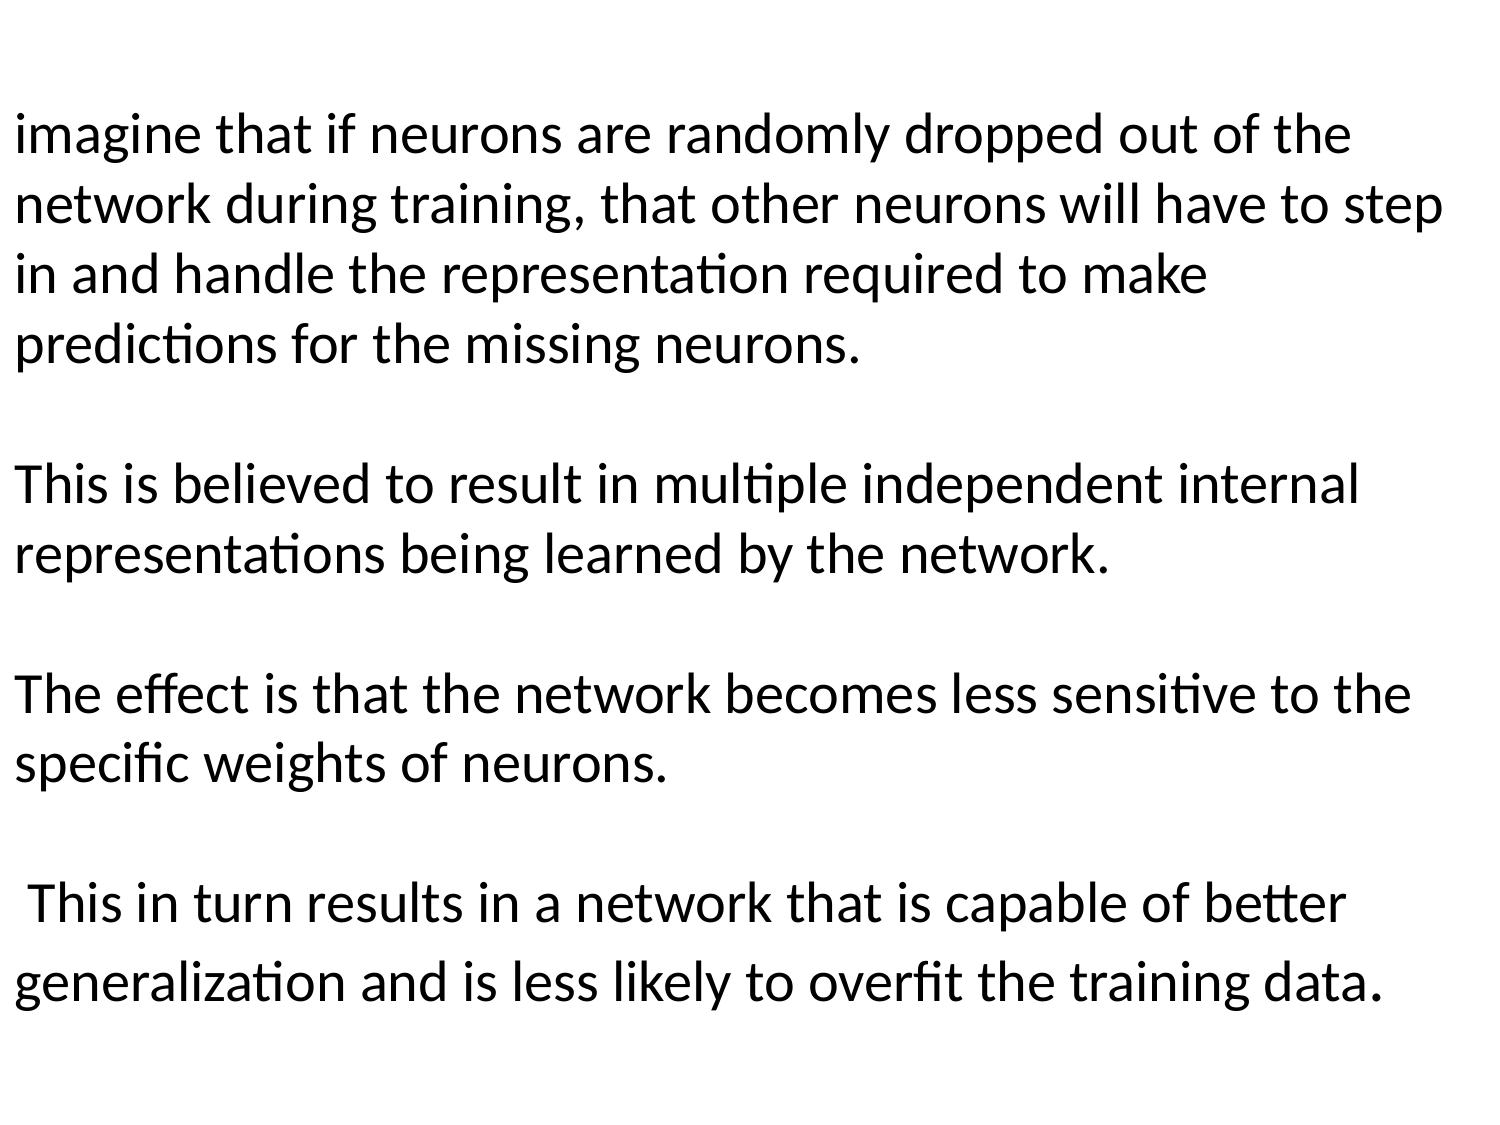

imagine that if neurons are randomly dropped out of the network during training, that other neurons will have to step in and handle the representation required to make predictions for the missing neurons.

This is believed to result in multiple independent internal representations being learned by the network.

The effect is that the network becomes less sensitive to the specific weights of neurons.

 This in turn results in a network that is capable of better generalization and is less likely to overfit the training data.